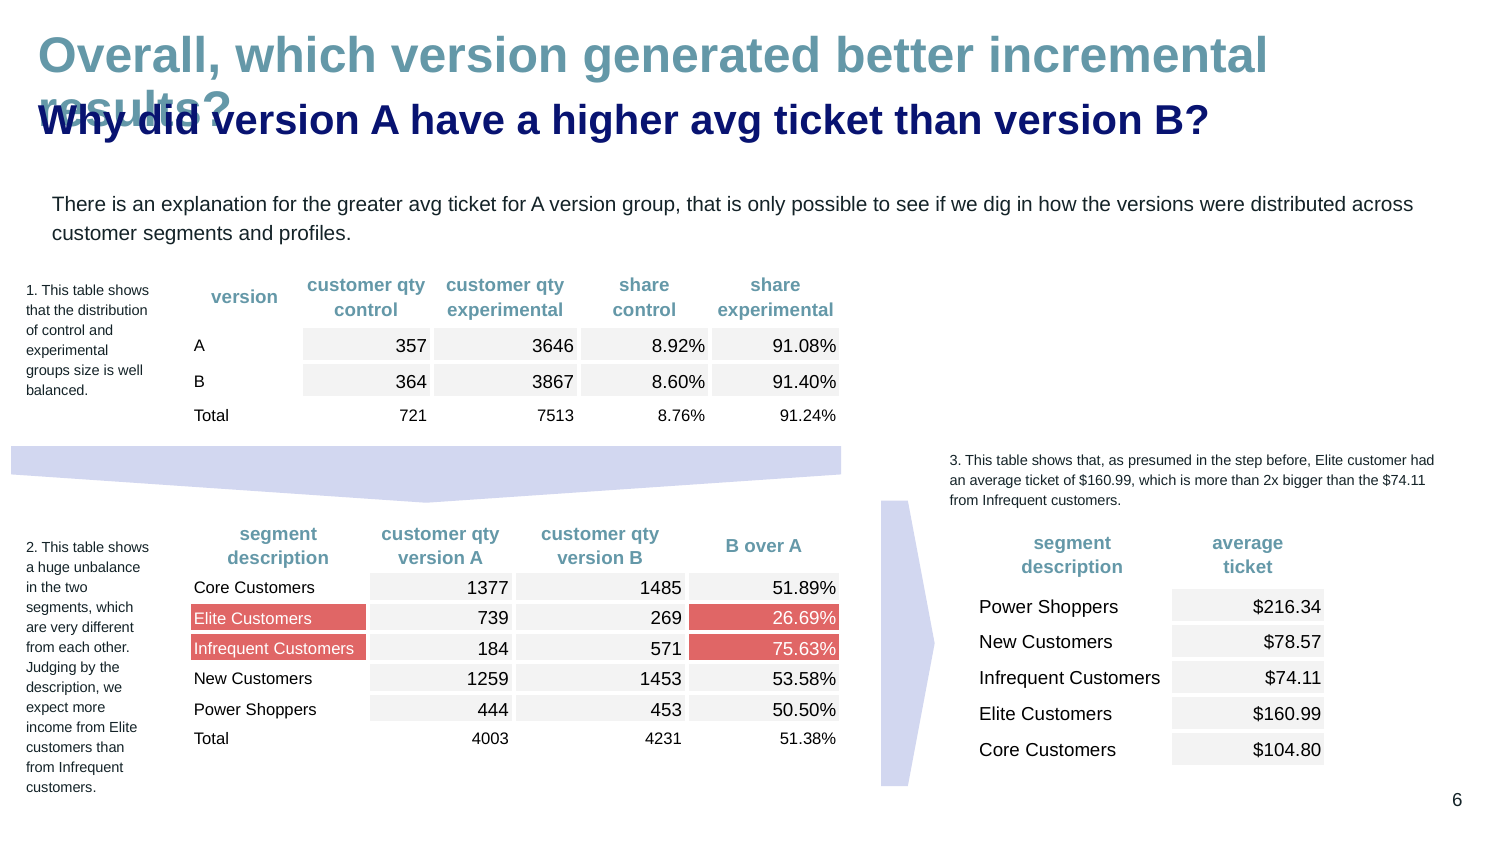

# Overall, which version generated better incremental results?

Why did version A have a higher avg ticket than version B?
There is an explanation for the greater avg ticket for A version group, that is only possible to see if we dig in how the versions were distributed across customer segments and profiles.
1. This table shows that the distribution of control and experimental groups size is well balanced.
| version | customer qty control | customer qty experimental | share control | share experimental |
| --- | --- | --- | --- | --- |
| A | 357 | 3646 | 8.92% | 91.08% |
| B | 364 | 3867 | 8.60% | 91.40% |
| Total | 721 | 7513 | 8.76% | 91.24% |
3. This table shows that, as presumed in the step before, Elite customer had an average ticket of $160.99, which is more than 2x bigger than the $74.11 from Infrequent customers.

| segment description | customer qty version A | customer qty version B | B over A |
| --- | --- | --- | --- |
| Core Customers | 1377 | 1485 | 51.89% |
| Elite Customers | 739 | 269 | 26.69% |
| Infrequent Customers | 184 | 571 | 75.63% |
| New Customers | 1259 | 1453 | 53.58% |
| Power Shoppers | 444 | 453 | 50.50% |
| Total | 4003 | 4231 | 51.38% |
2. This table shows a huge unbalance in the two segments, which are very different from each other. Judging by the description, we expect more income from Elite customers than from Infrequent customers.
| segment description | average ticket |
| --- | --- |
| Power Shoppers | $216.34 |
| New Customers | $78.57 |
| Infrequent Customers | $74.11 |
| Elite Customers | $160.99 |
| Core Customers | $104.80 |